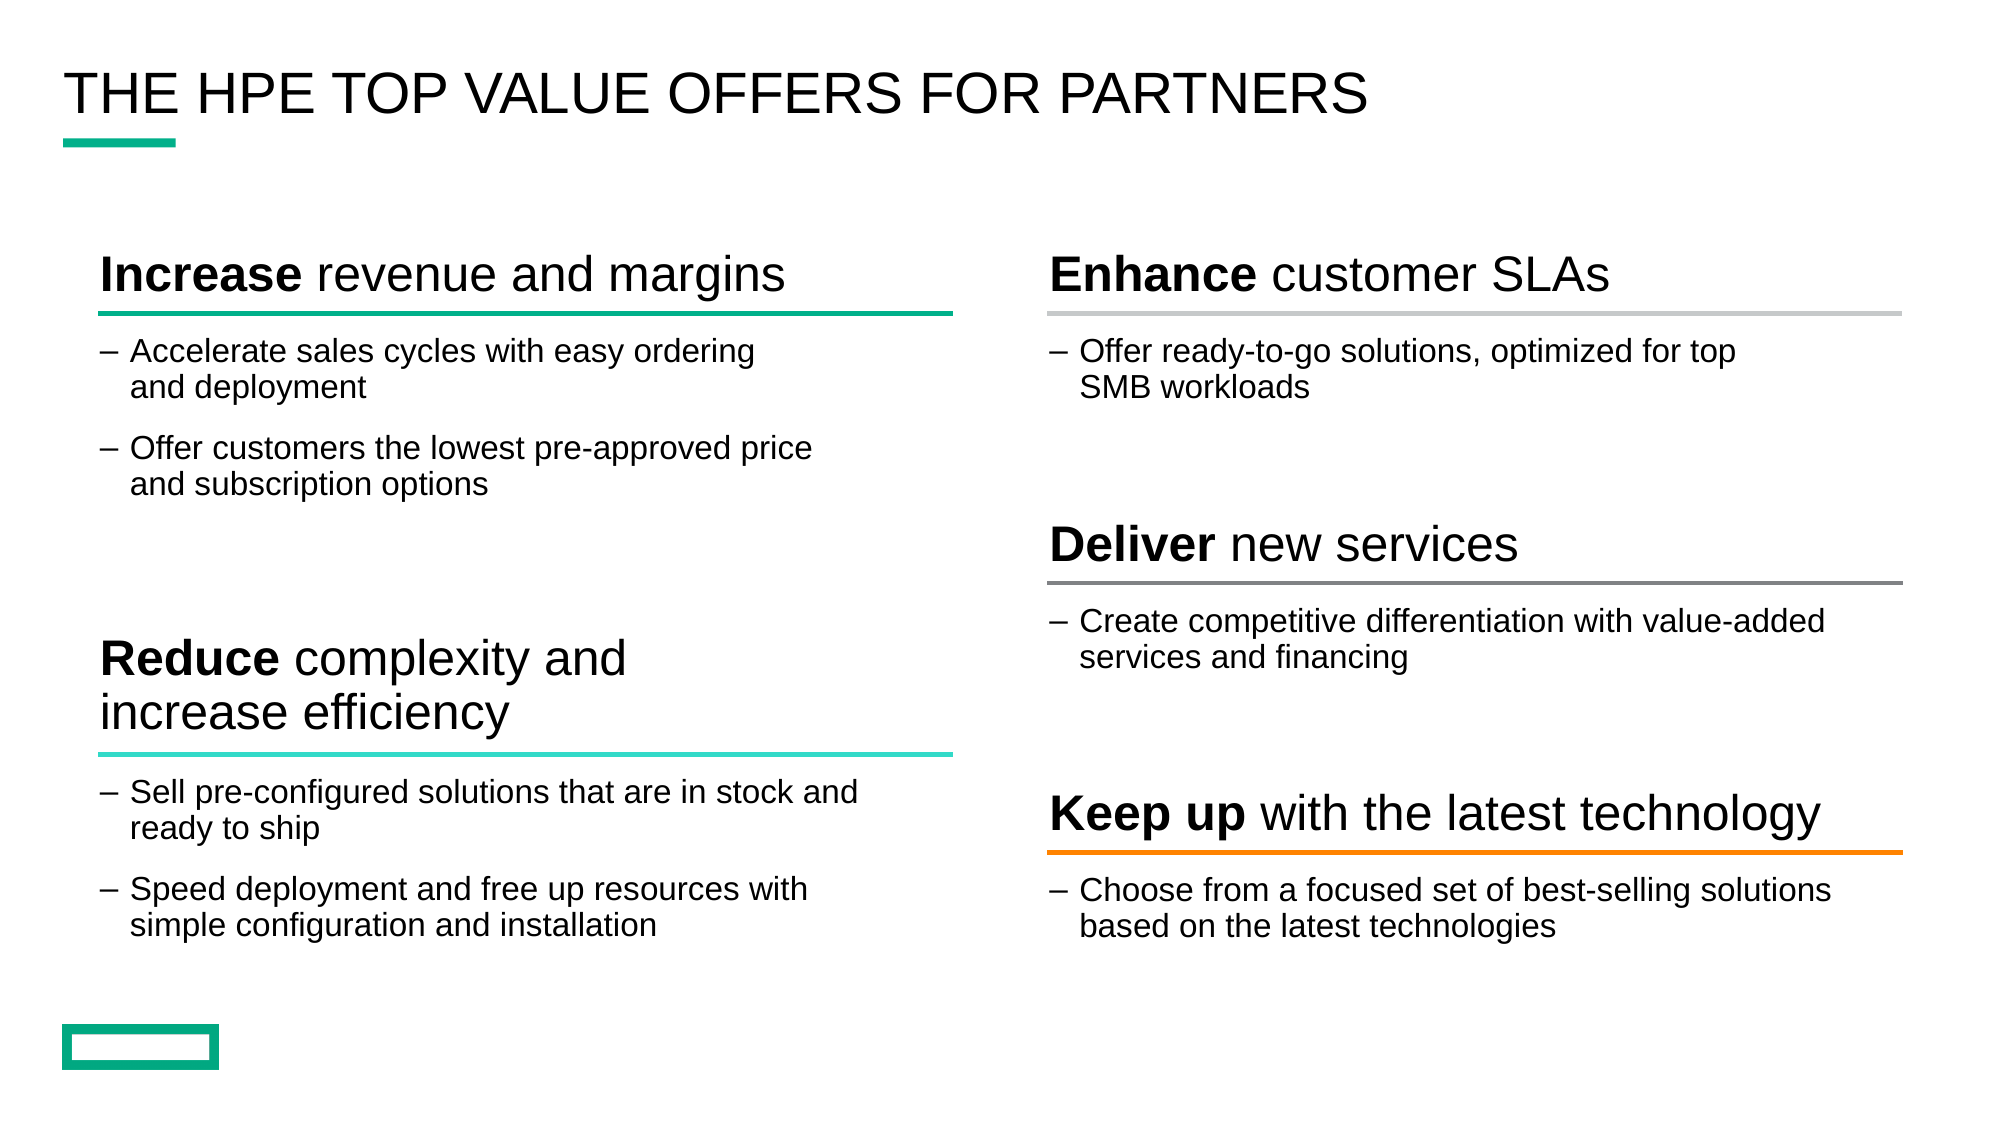

# The HPE TOP value OFFERS for Partners
Increase revenue and margins
Enhance customer SLAs
Accelerate sales cycles with easy ordering
and deployment
Offer customers the lowest pre-approved price
and subscription options
Offer ready-to-go solutions, optimized for top
SMB workloads
Deliver new services
Create competitive differentiation with value-added services and financing
Reduce complexity and
increase efficiency
Sell pre-configured solutions that are in stock and ready to ship
Speed deployment and free up resources with
simple configuration and installation
Keep up with the latest technology
Choose from a focused set of best-selling solutions based on the latest technologies